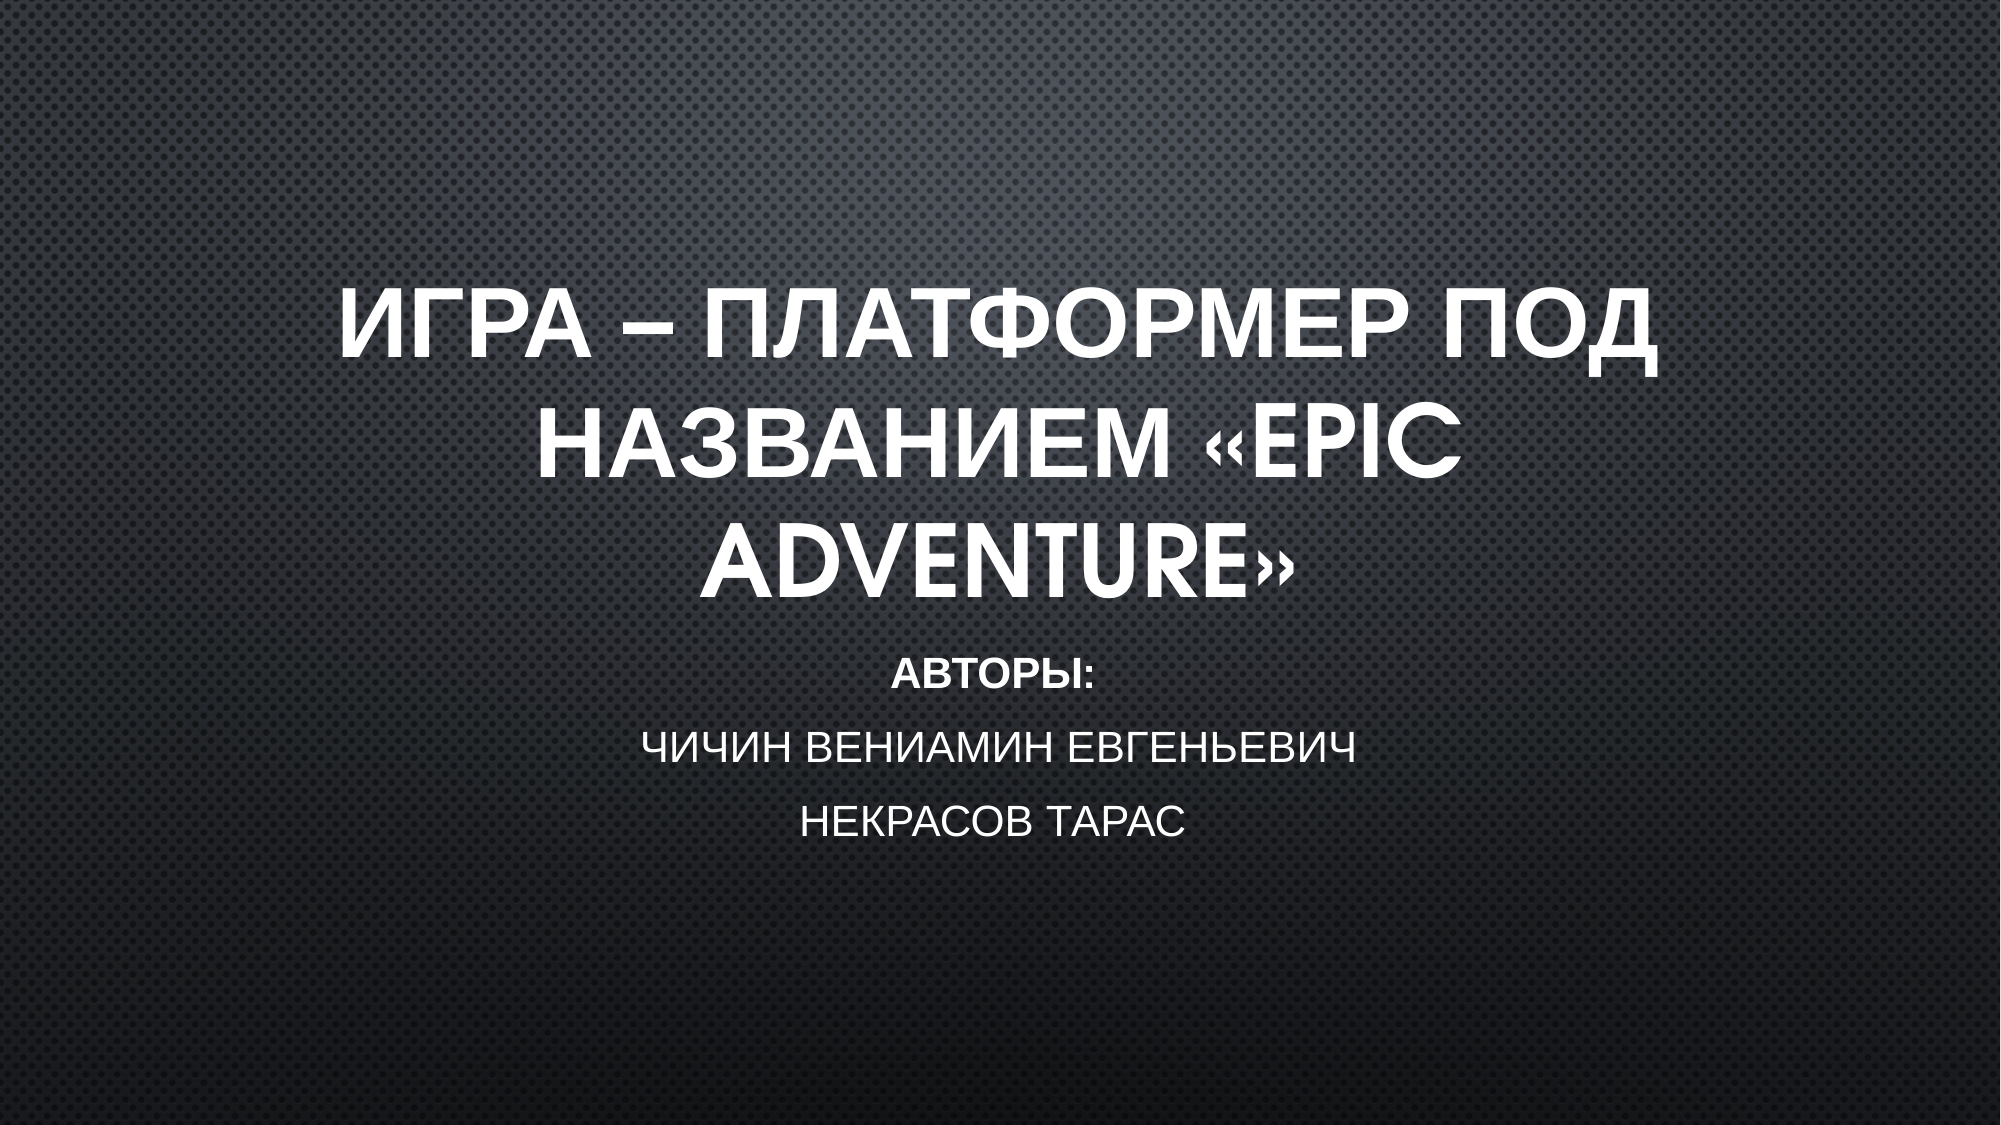

# Игра – Платформер под названием «Epic Adventure»
Авторы:
Чичин Вениамин Евгеньевич
Некрасов Тарас